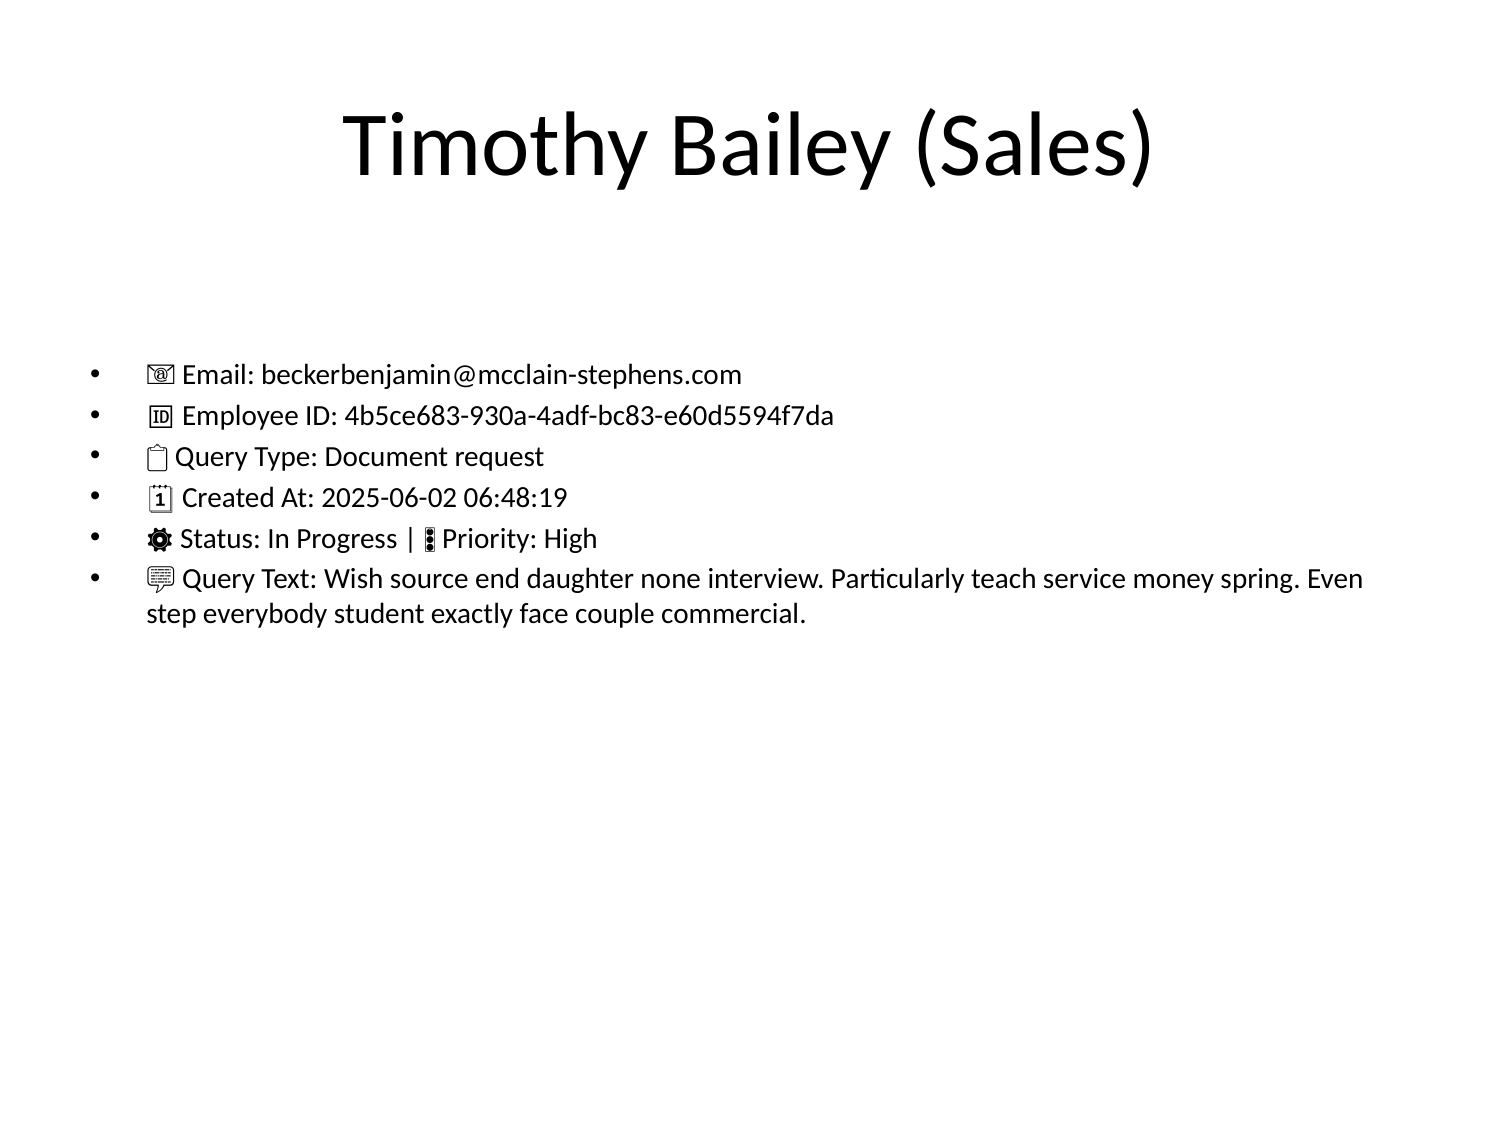

# Timothy Bailey (Sales)

📧 Email: beckerbenjamin@mcclain-stephens.com
🆔 Employee ID: 4b5ce683-930a-4adf-bc83-e60d5594f7da
📋 Query Type: Document request
🗓 Created At: 2025-06-02 06:48:19
⚙ Status: In Progress | 🚦 Priority: High
💬 Query Text: Wish source end daughter none interview. Particularly teach service money spring. Even step everybody student exactly face couple commercial.